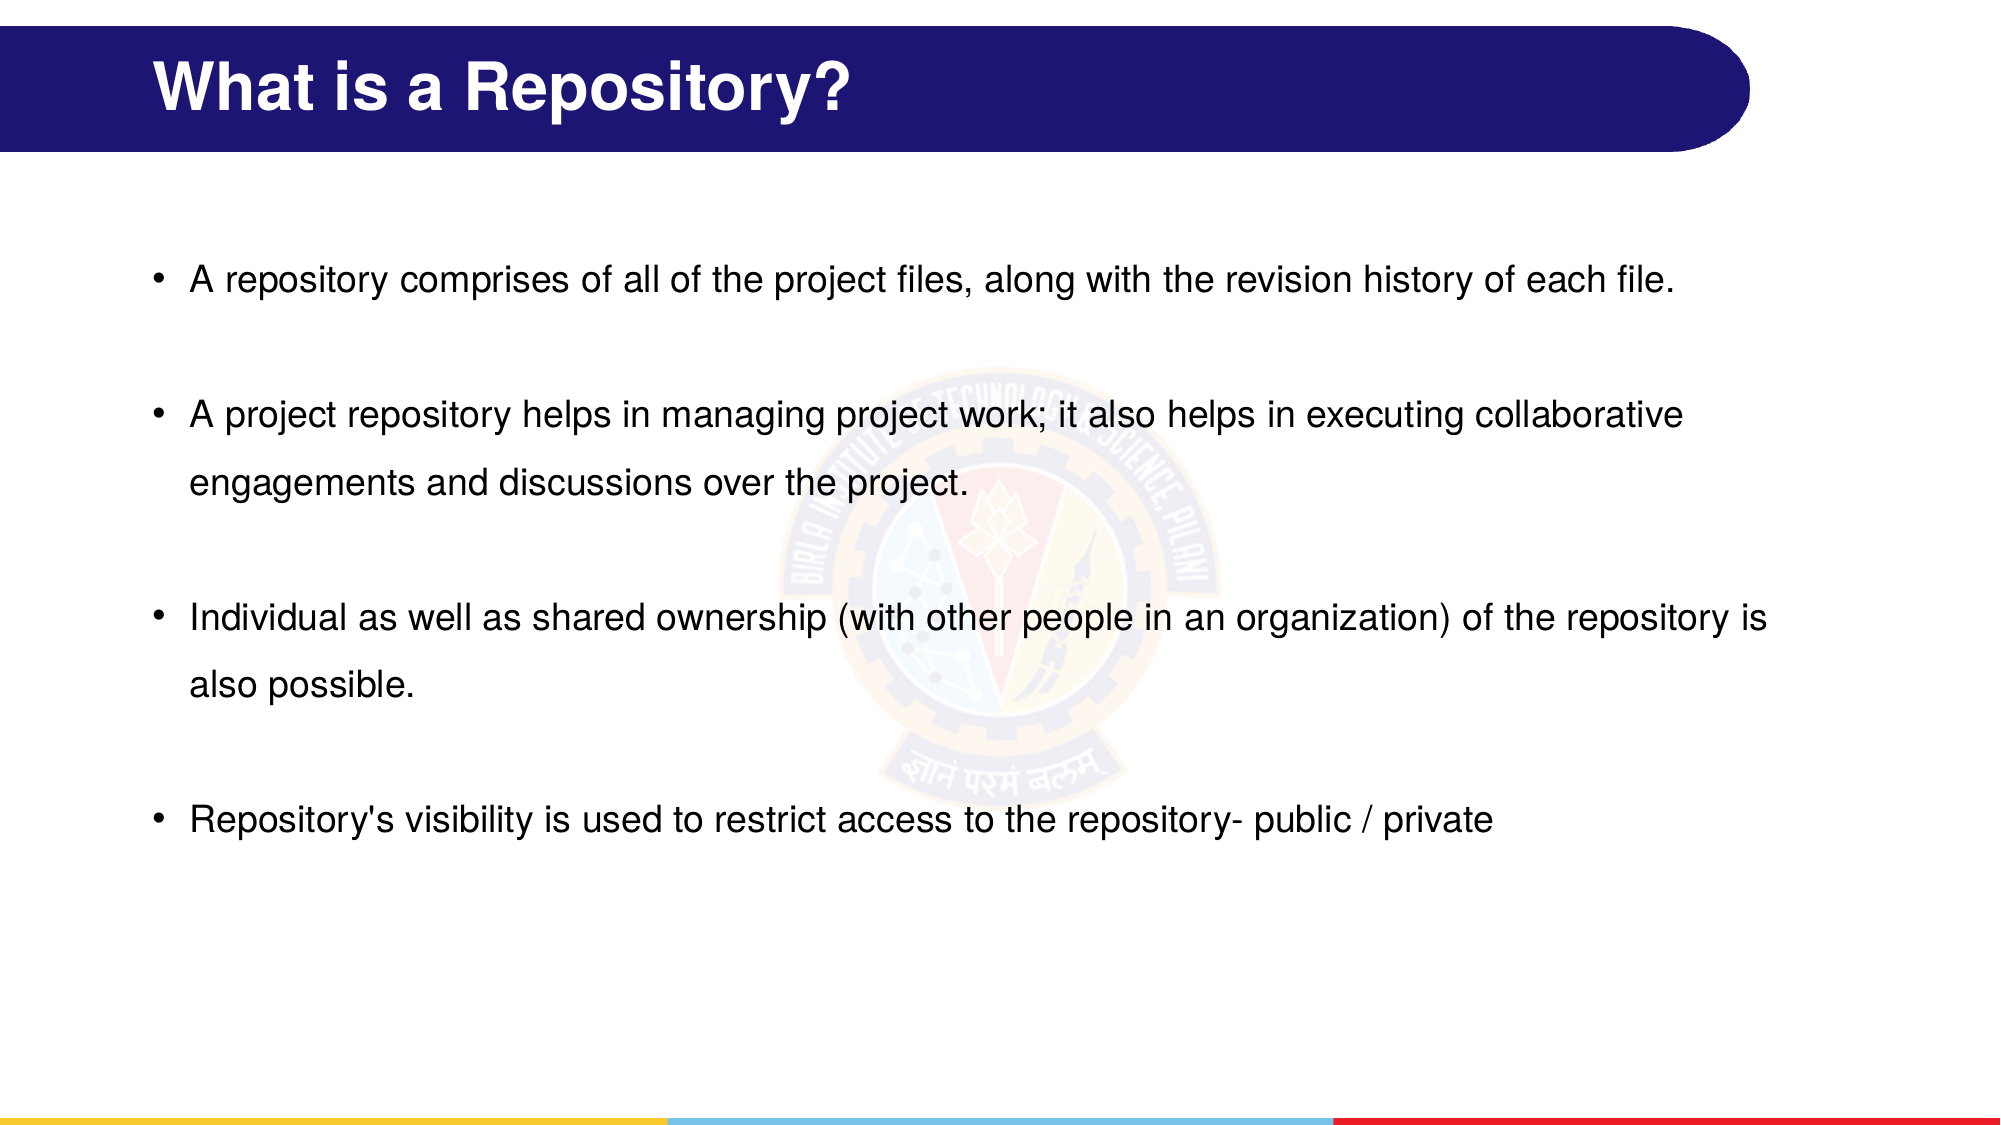

# What is a Repository?
A repository comprises of all of the project files, along with the revision history of each file.

A project repository helps in managing project work; it also helps in executing collaborative engagements and discussions over the project.

Individual as well as shared ownership (with other people in an organization) of the repository is also possible.

Repository's visibility is used to restrict access to the repository- public / private